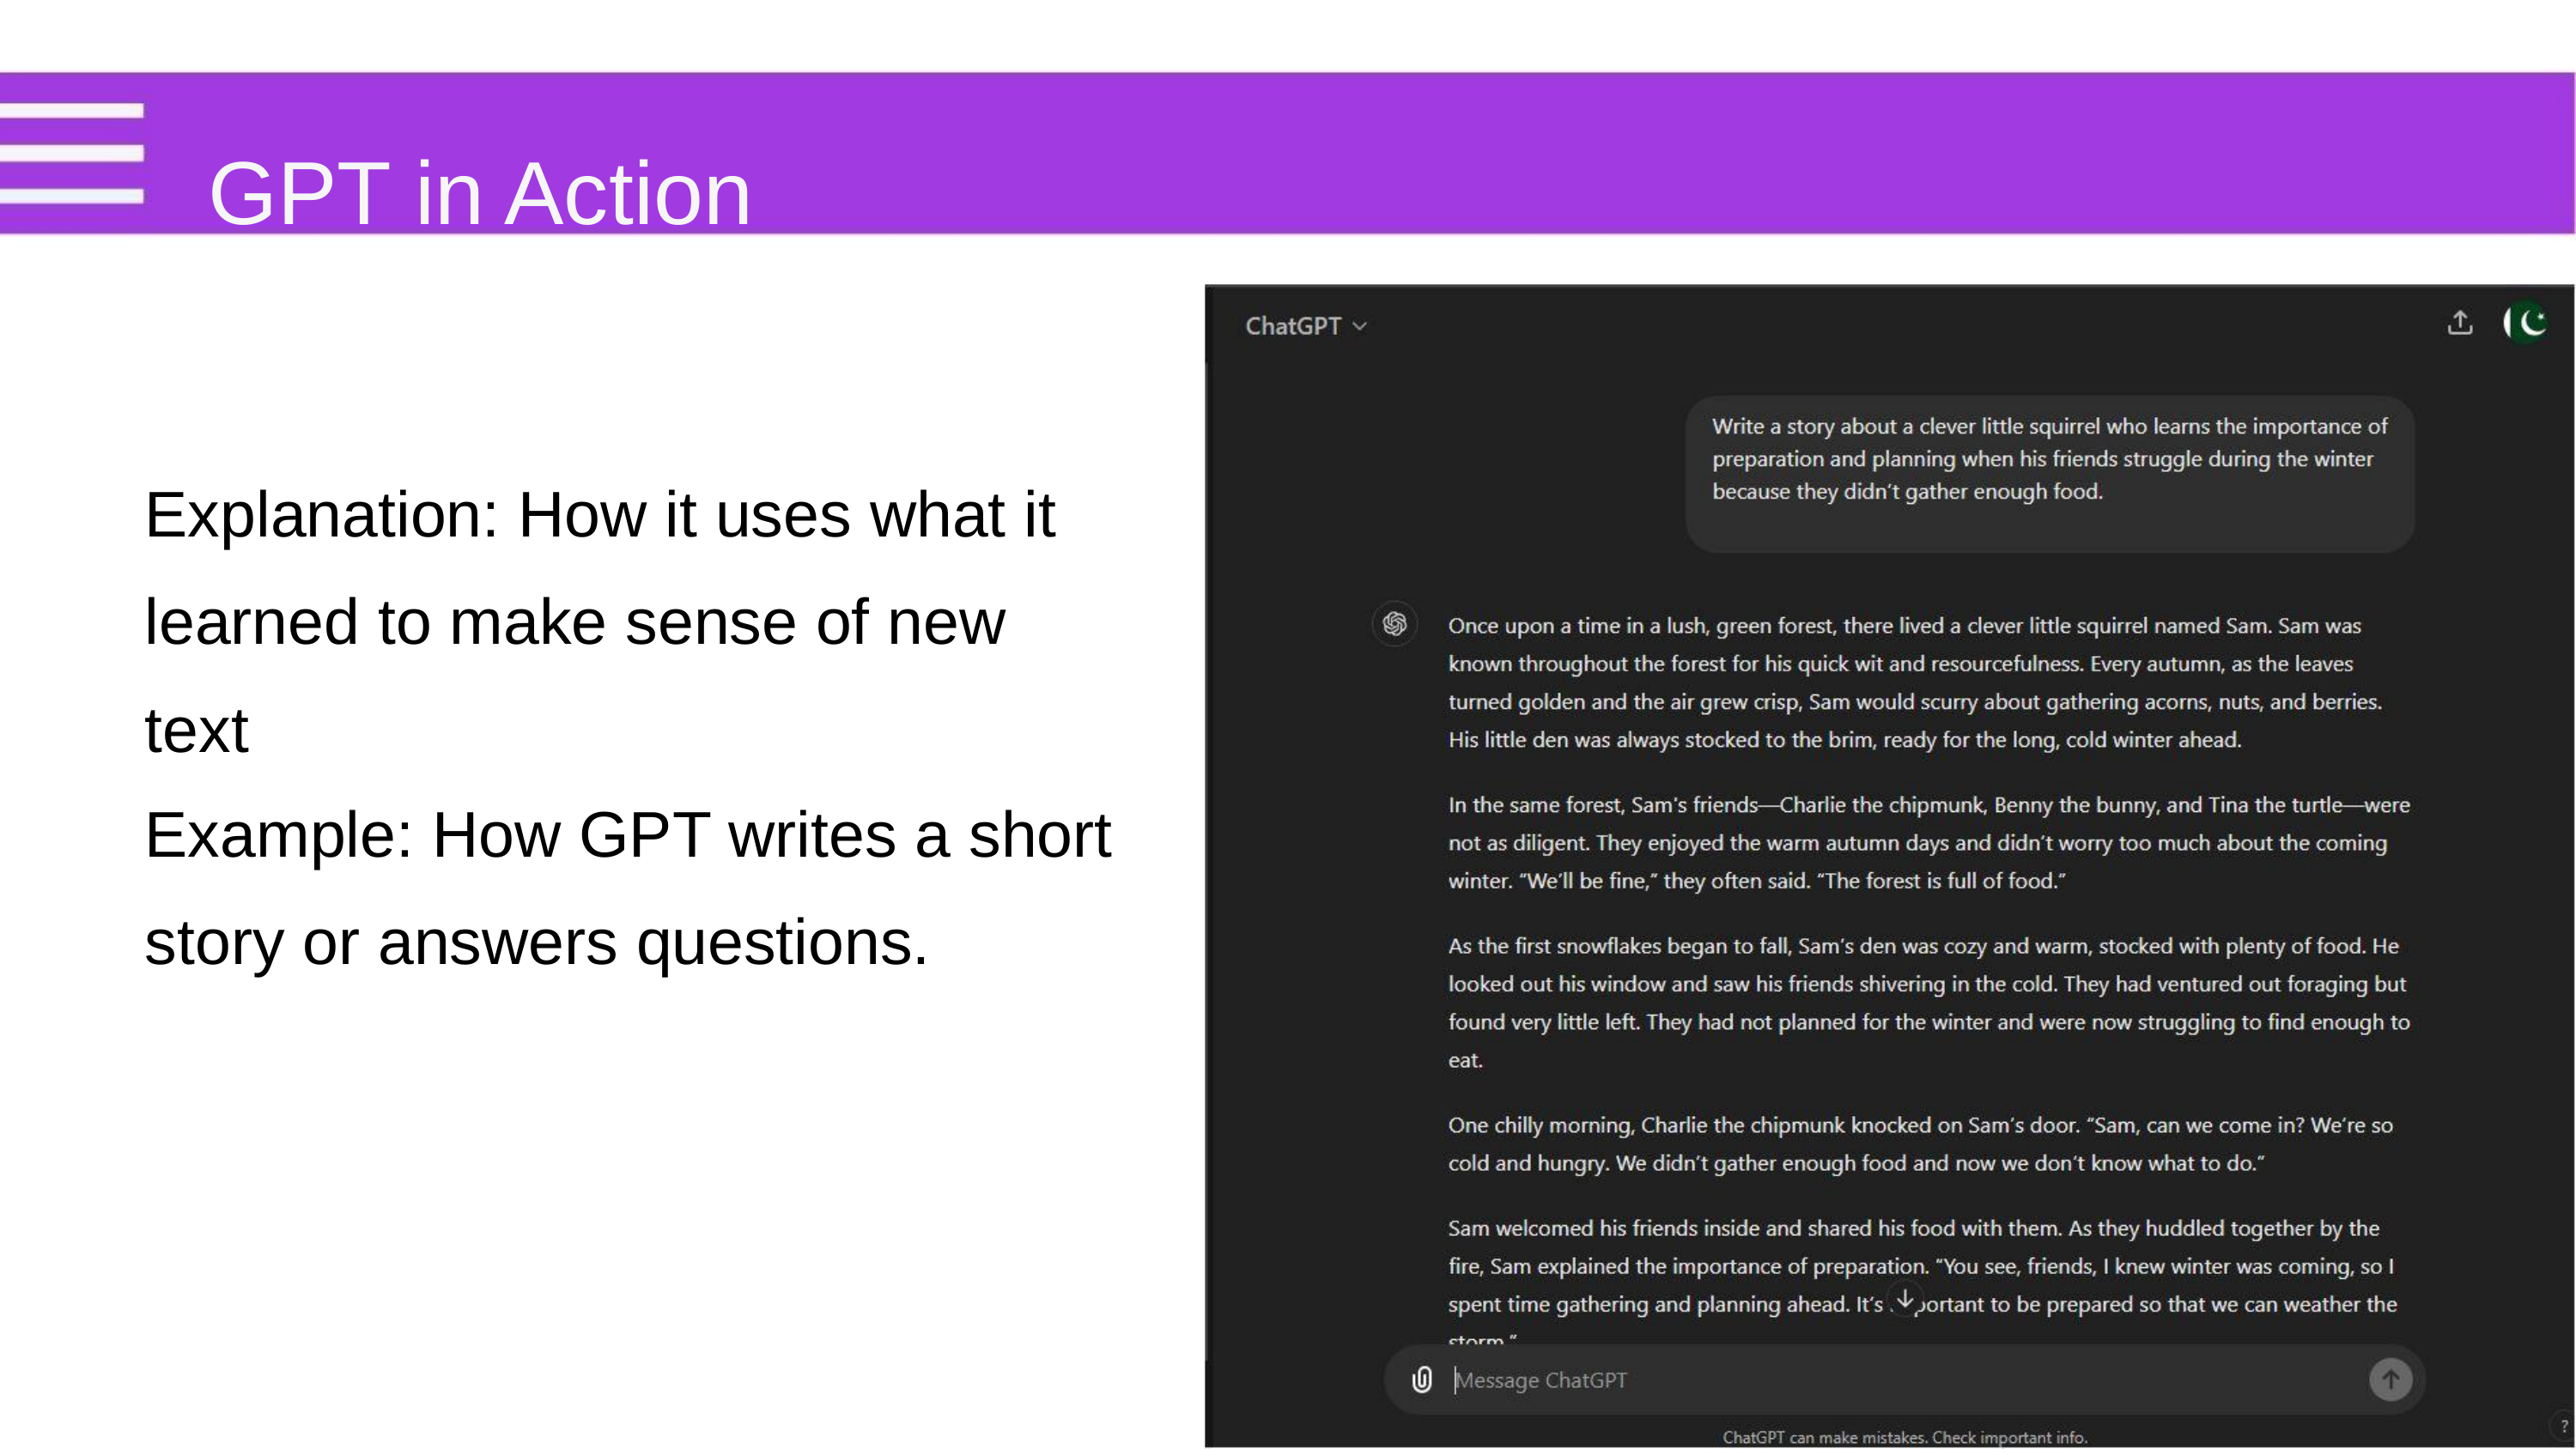

GPT in Action

Explanation: How it uses what it learned to make sense of new text
Example: How GPT writes a short story or answers questions.